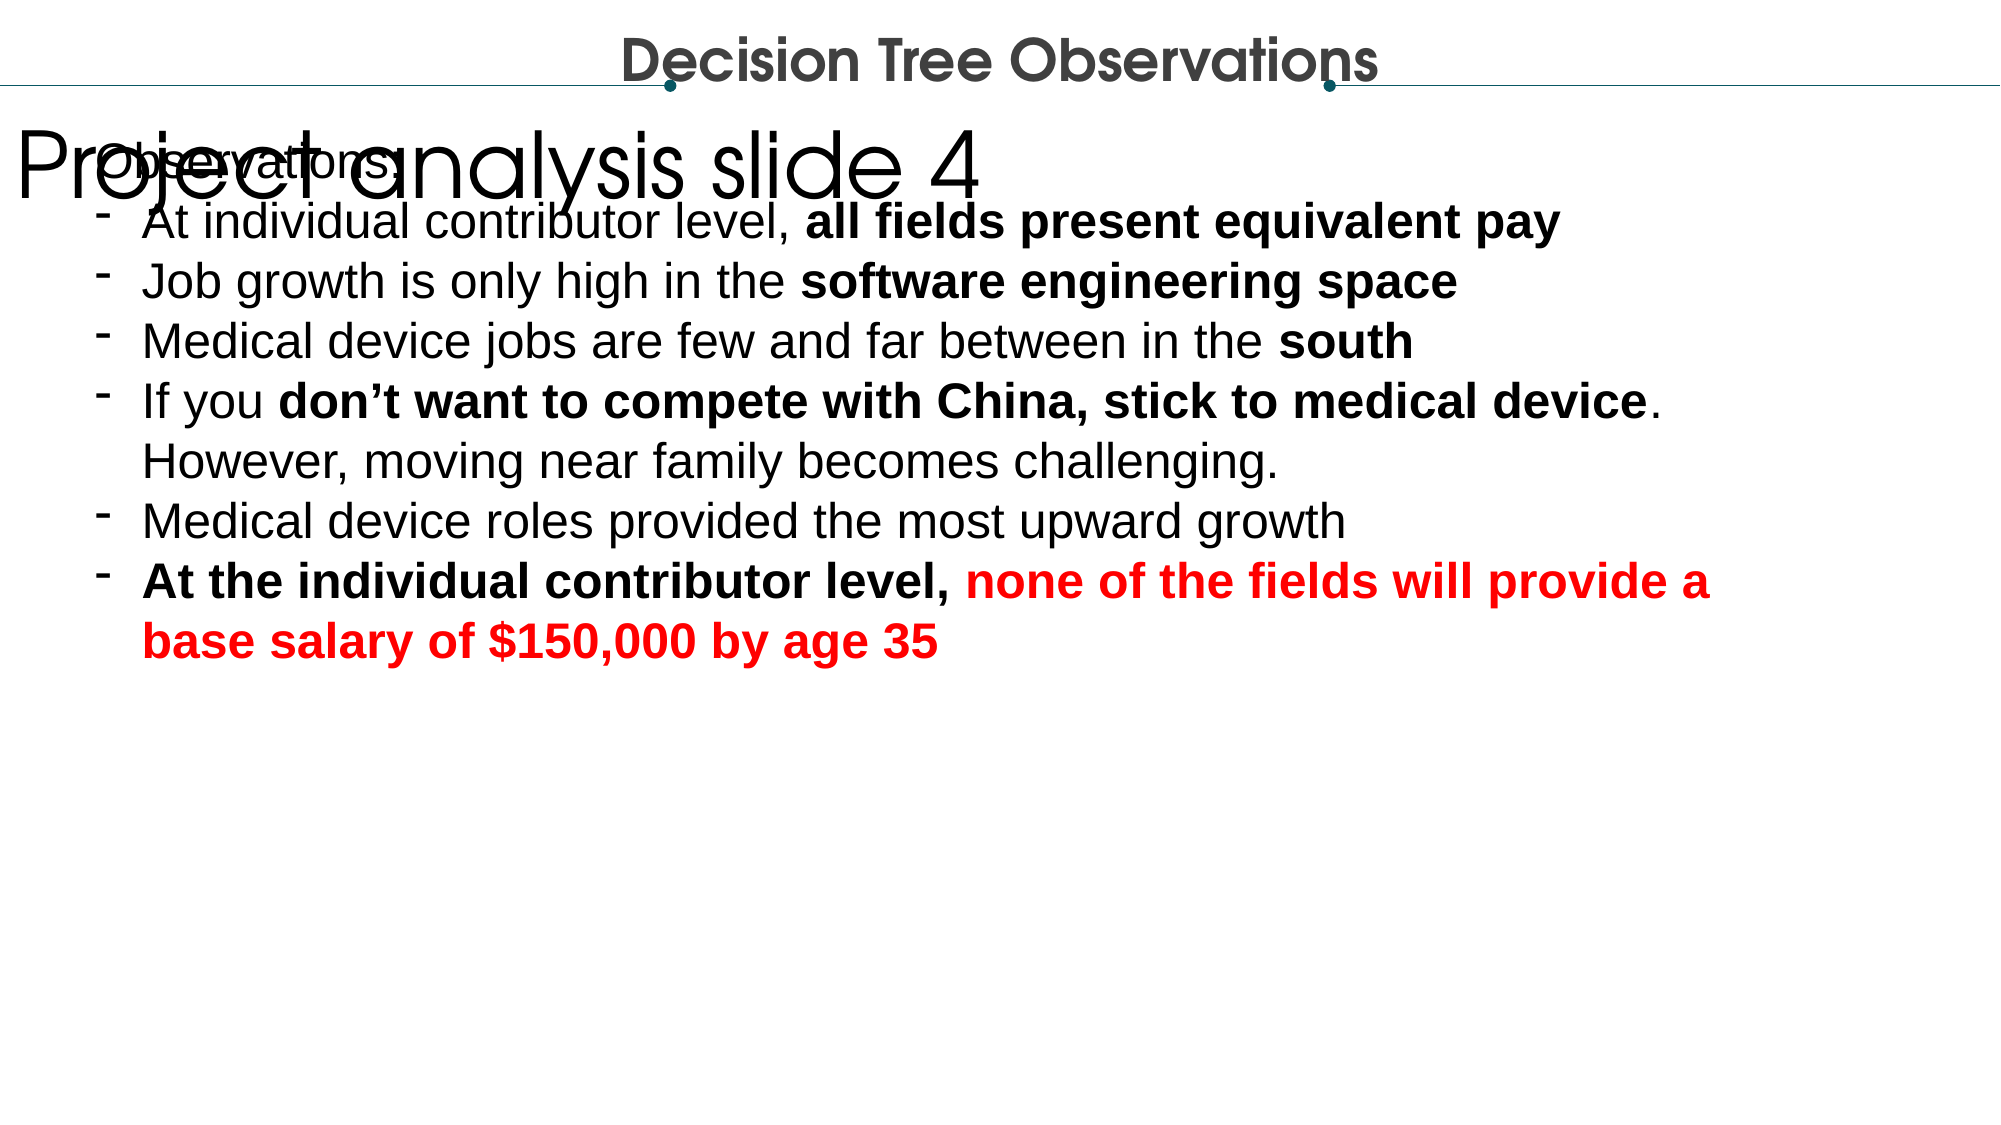

Decision Tree Observations
Project analysis slide 4
Observations:
At individual contributor level, all fields present equivalent pay
Job growth is only high in the software engineering space
Medical device jobs are few and far between in the south
If you don’t want to compete with China, stick to medical device. However, moving near family becomes challenging.
Medical device roles provided the most upward growth
At the individual contributor level, none of the fields will provide a base salary of $150,000 by age 35